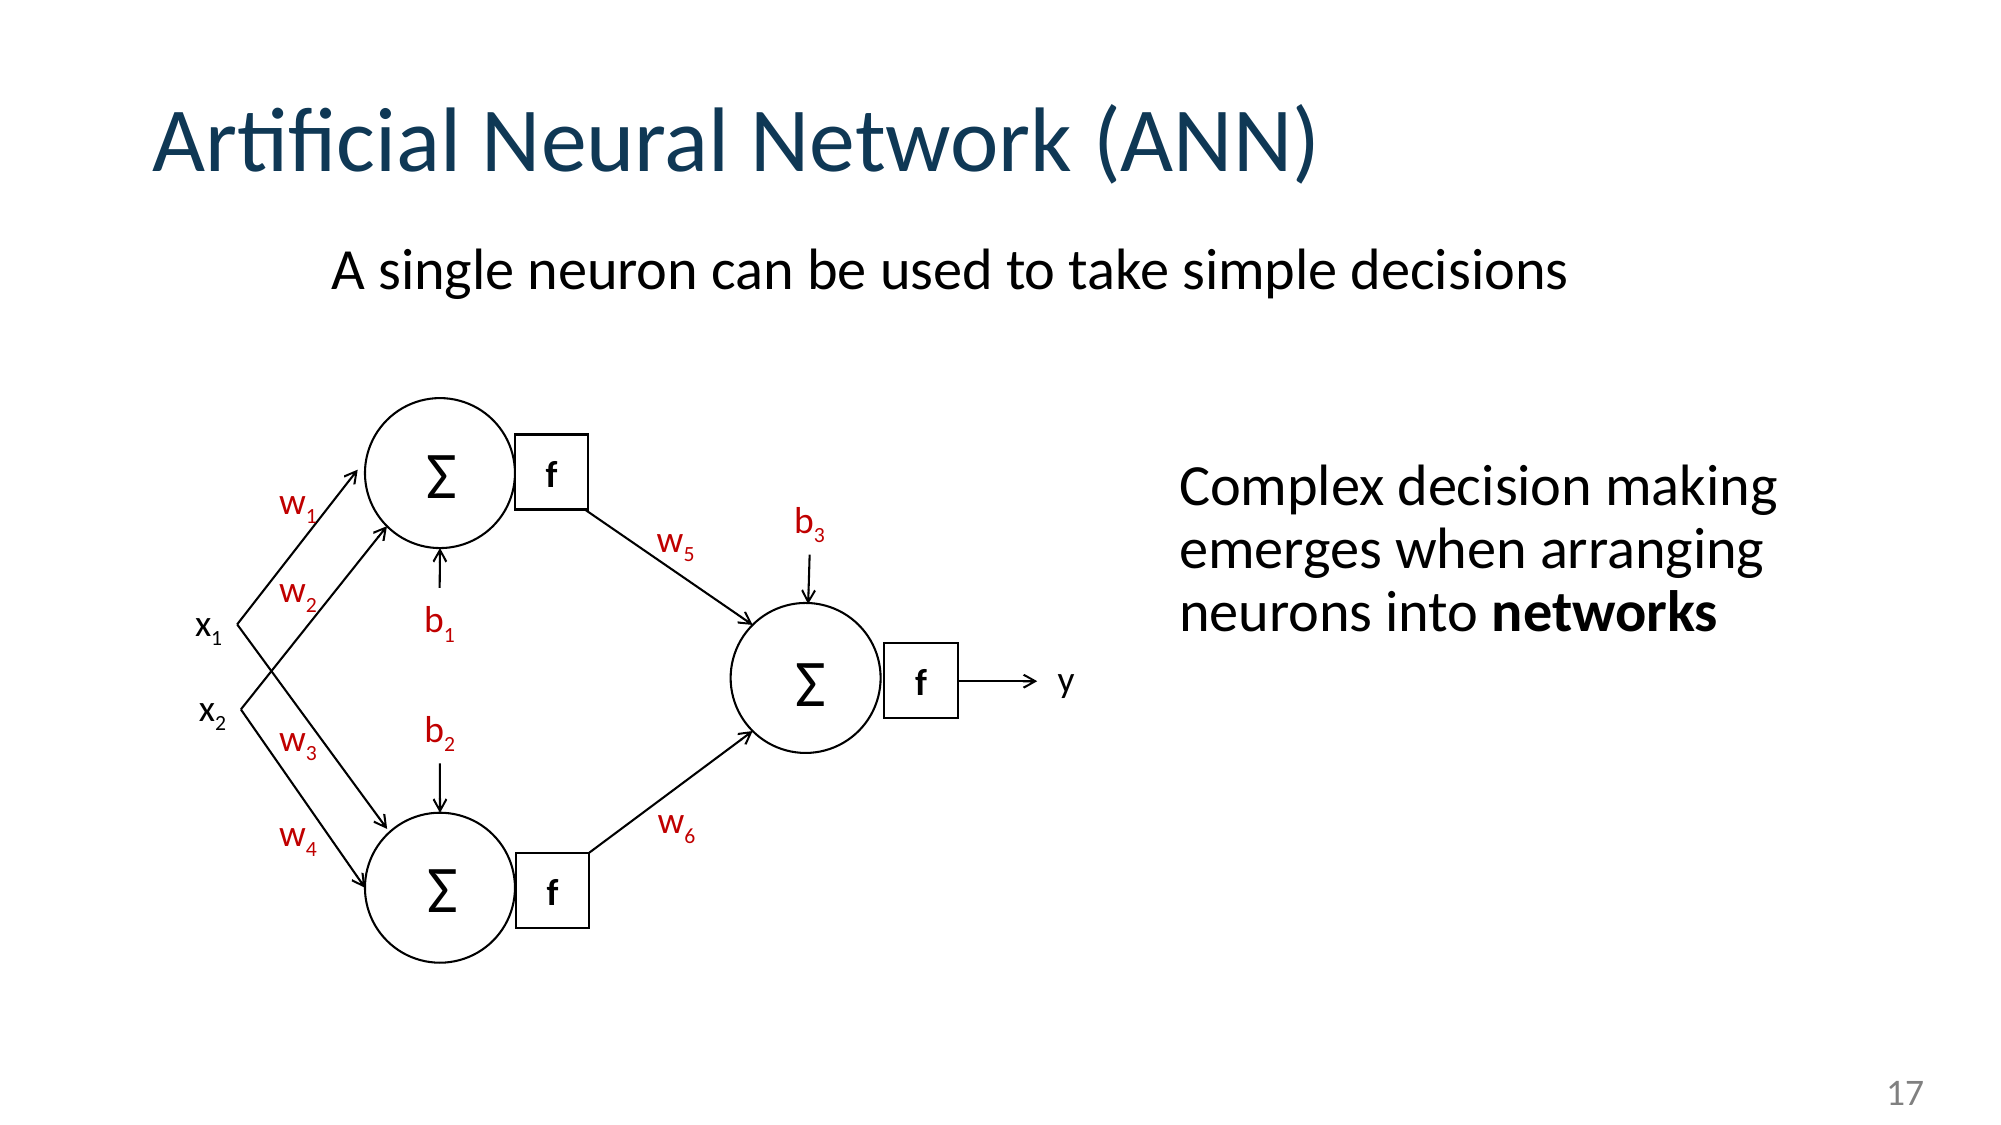

# Artificial Neural Network (ANN)
A single neuron can be used to take simple decisions

Σ
f
Complex decision making emerges when arranging neurons into networks
w1
b3
w5
b1
w2
x1

Σ
f
y
x2
b2
w3
w6
w4

Σ
f
17